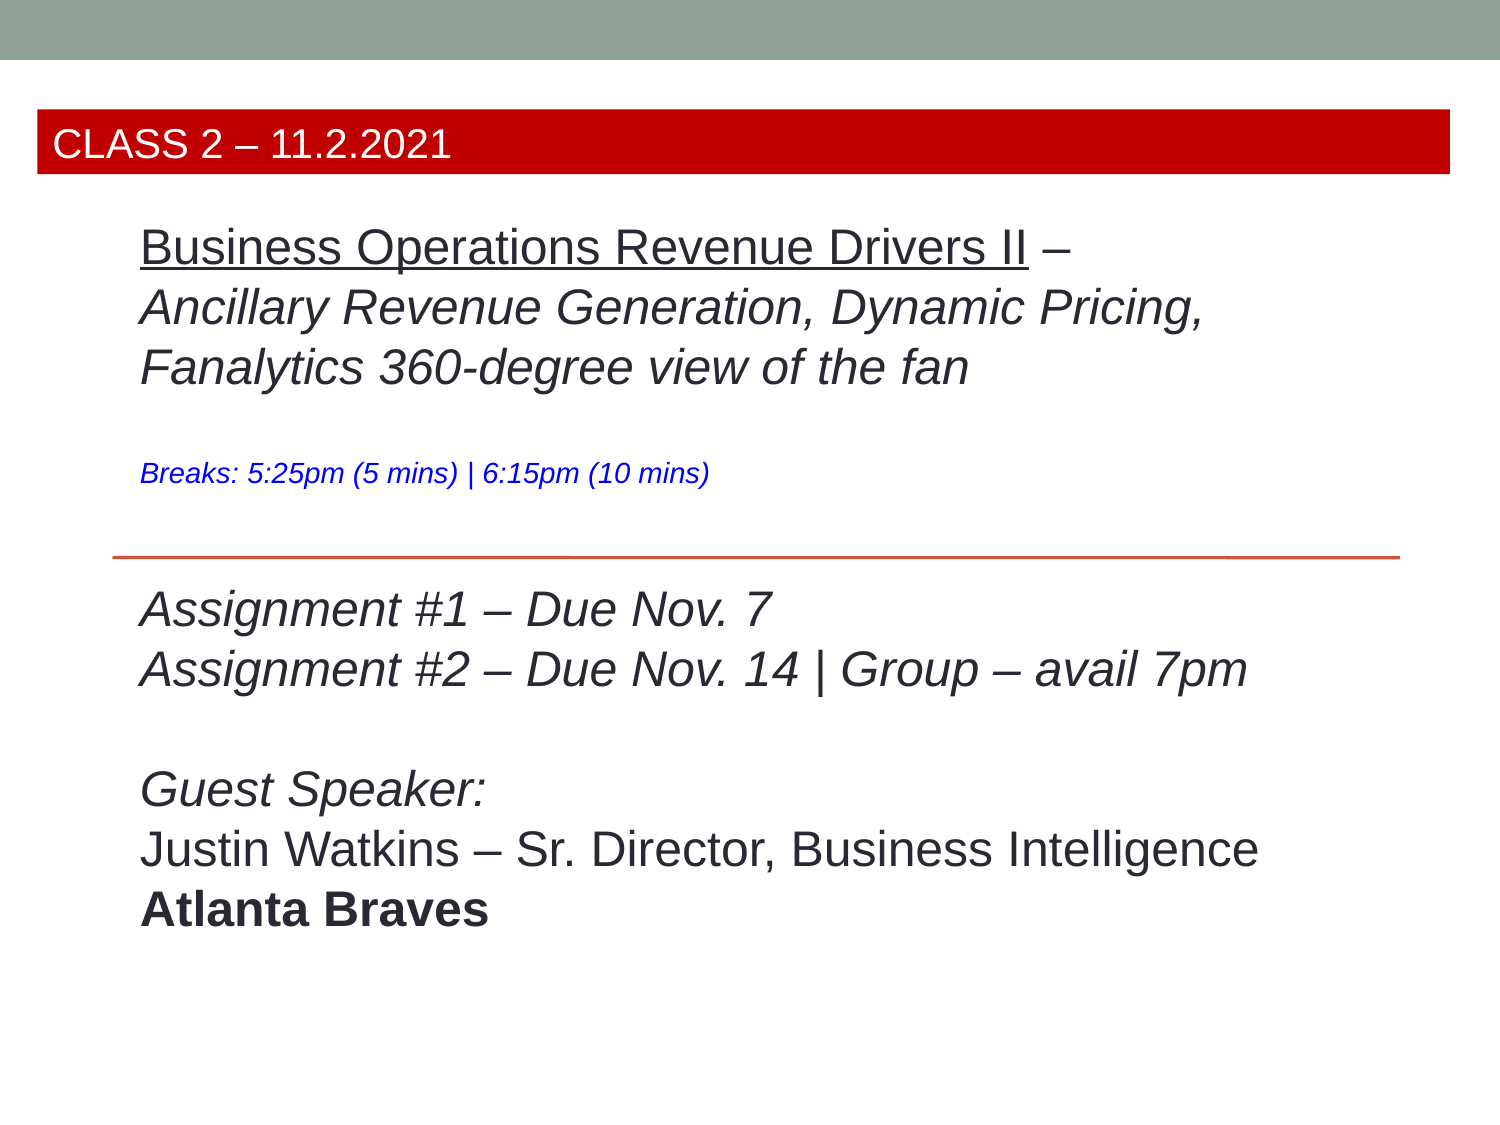

CLASS 2 – 11.2.2021
Business Operations Revenue Drivers II –
Ancillary Revenue Generation, Dynamic Pricing, Fanalytics 360-degree view of the fan

Breaks: 5:25pm (5 mins) | 6:15pm (10 mins)

Assignment #1 – Due Nov. 7
Assignment #2 – Due Nov. 14 | Group – avail 7pm

Guest Speaker:
Justin Watkins – Sr. Director, Business Intelligence Atlanta Braves